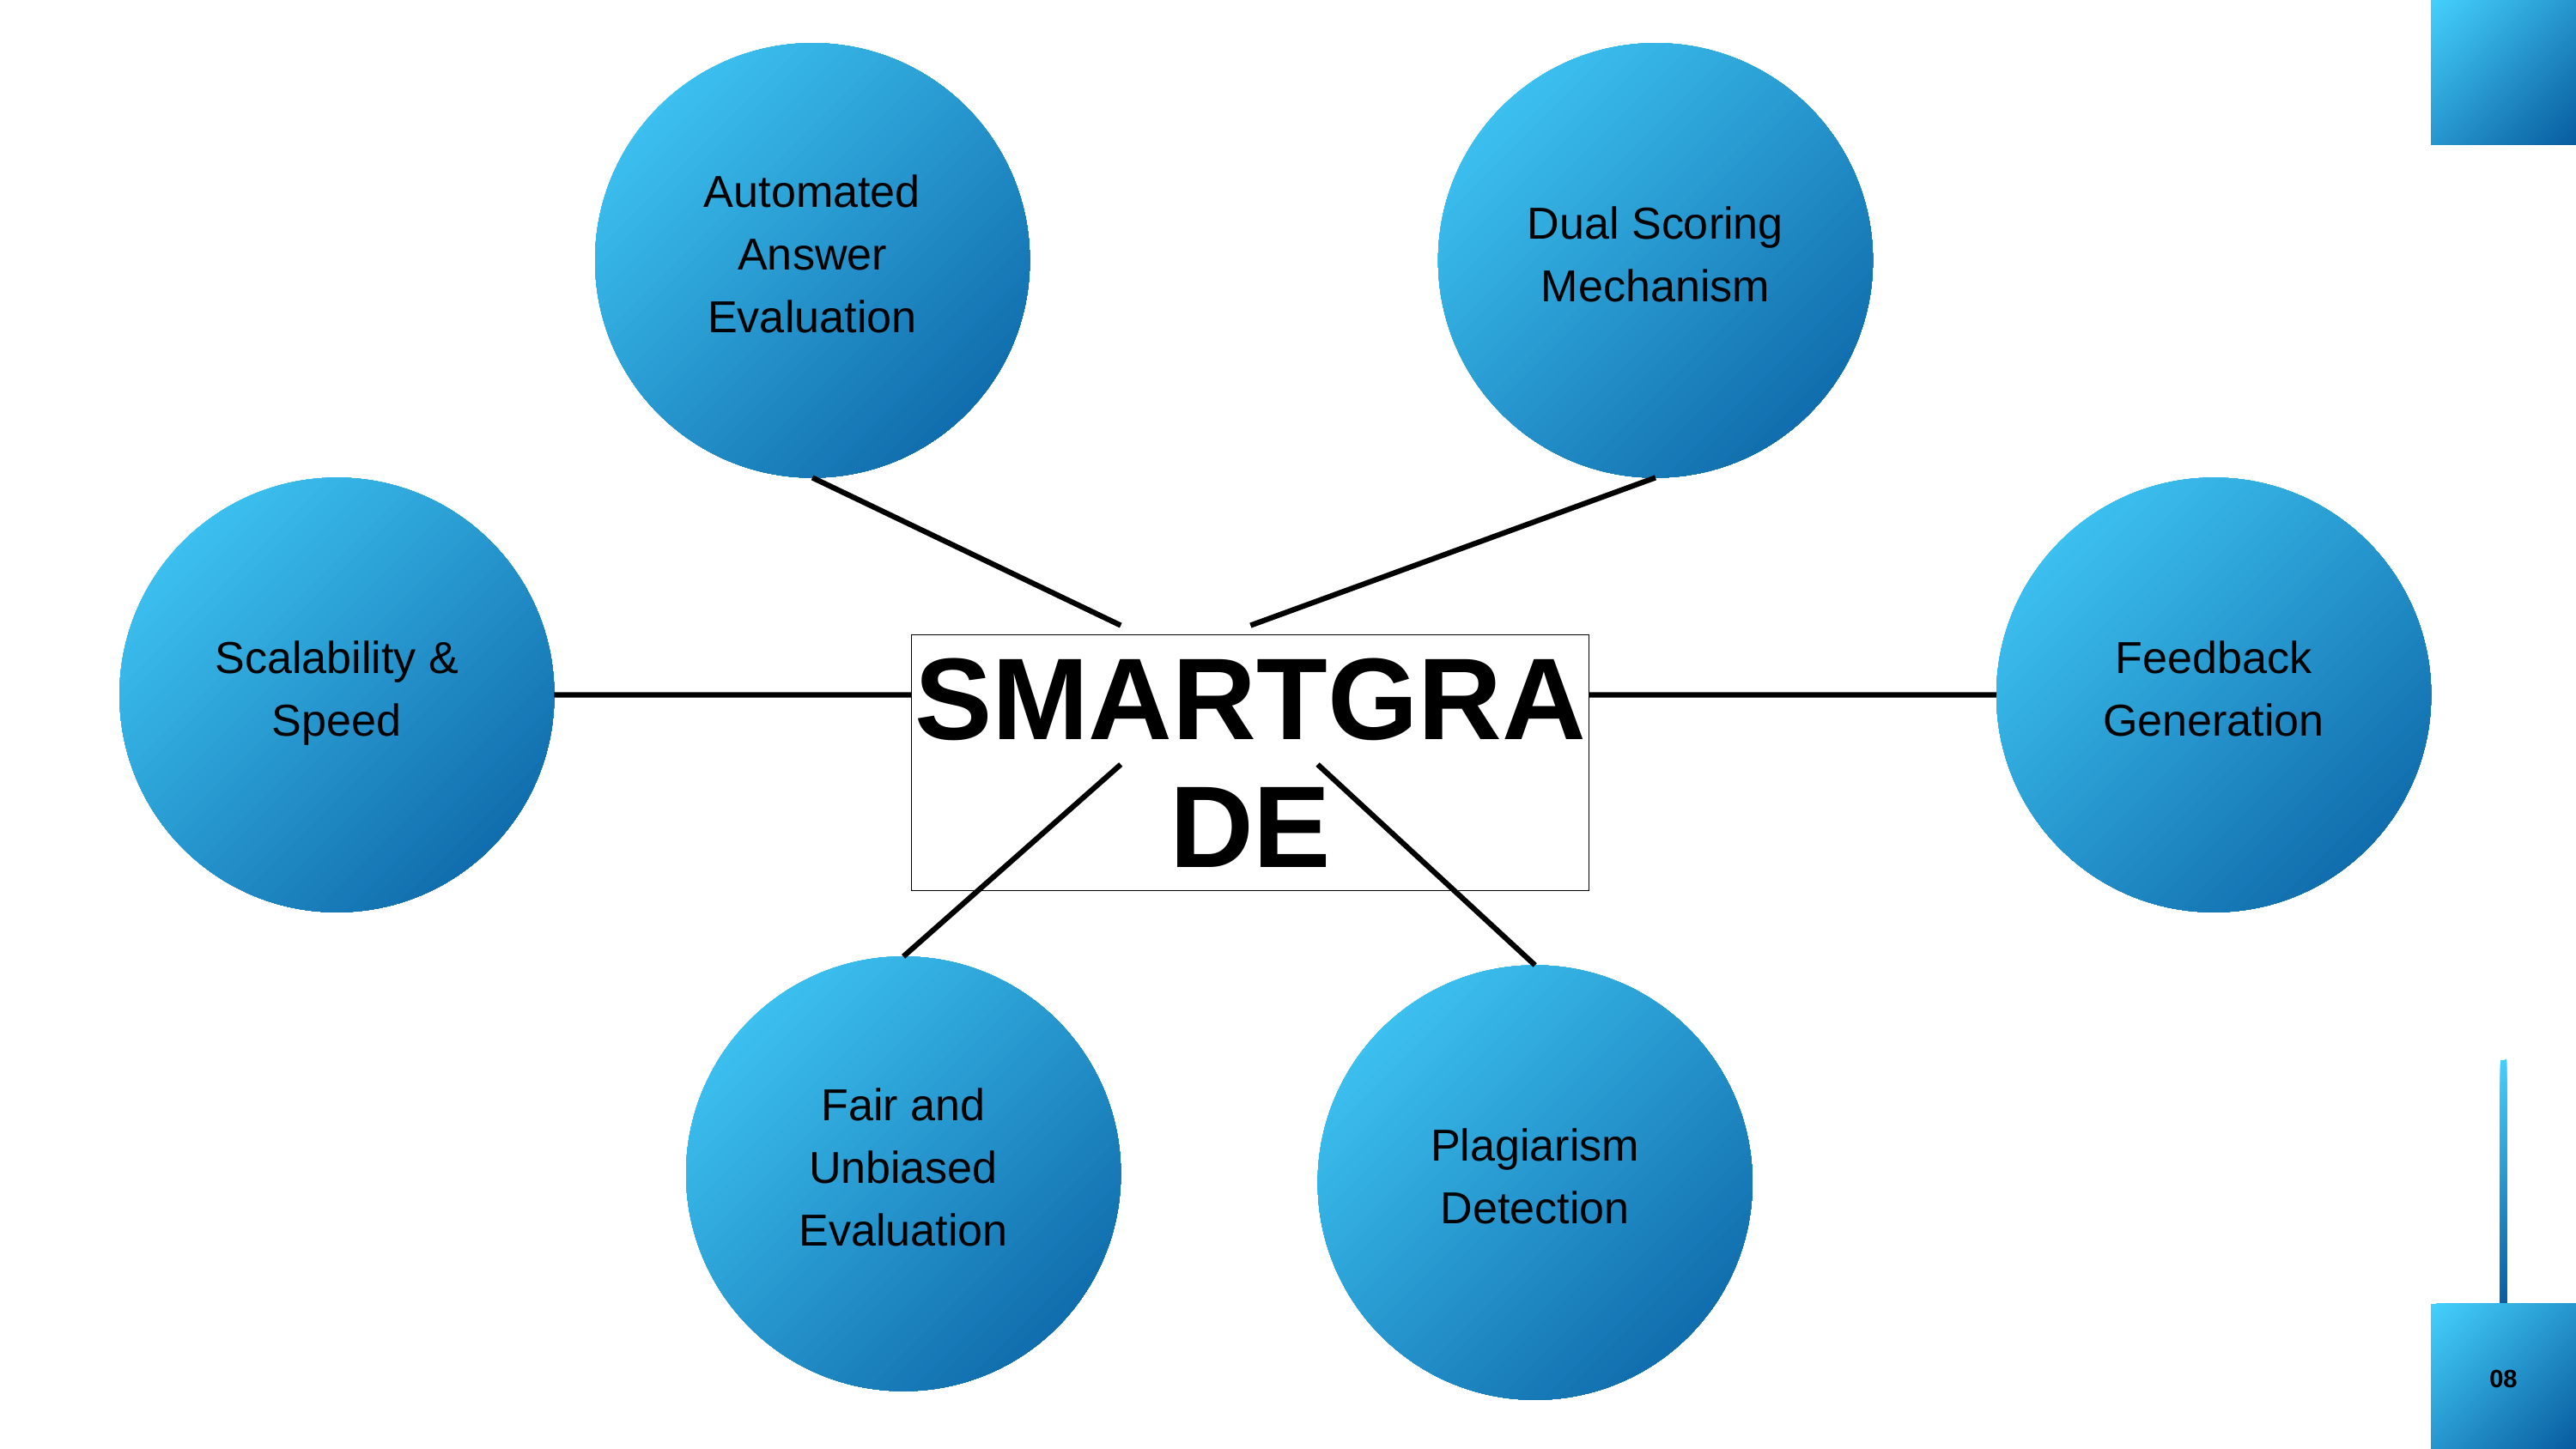

Automated Answer Evaluation

Dual Scoring Mechanism

Scalability & Speed

Feedback Generation
SMARTGRADE

Fair and Unbiased Evaluation

Plagiarism Detection

08